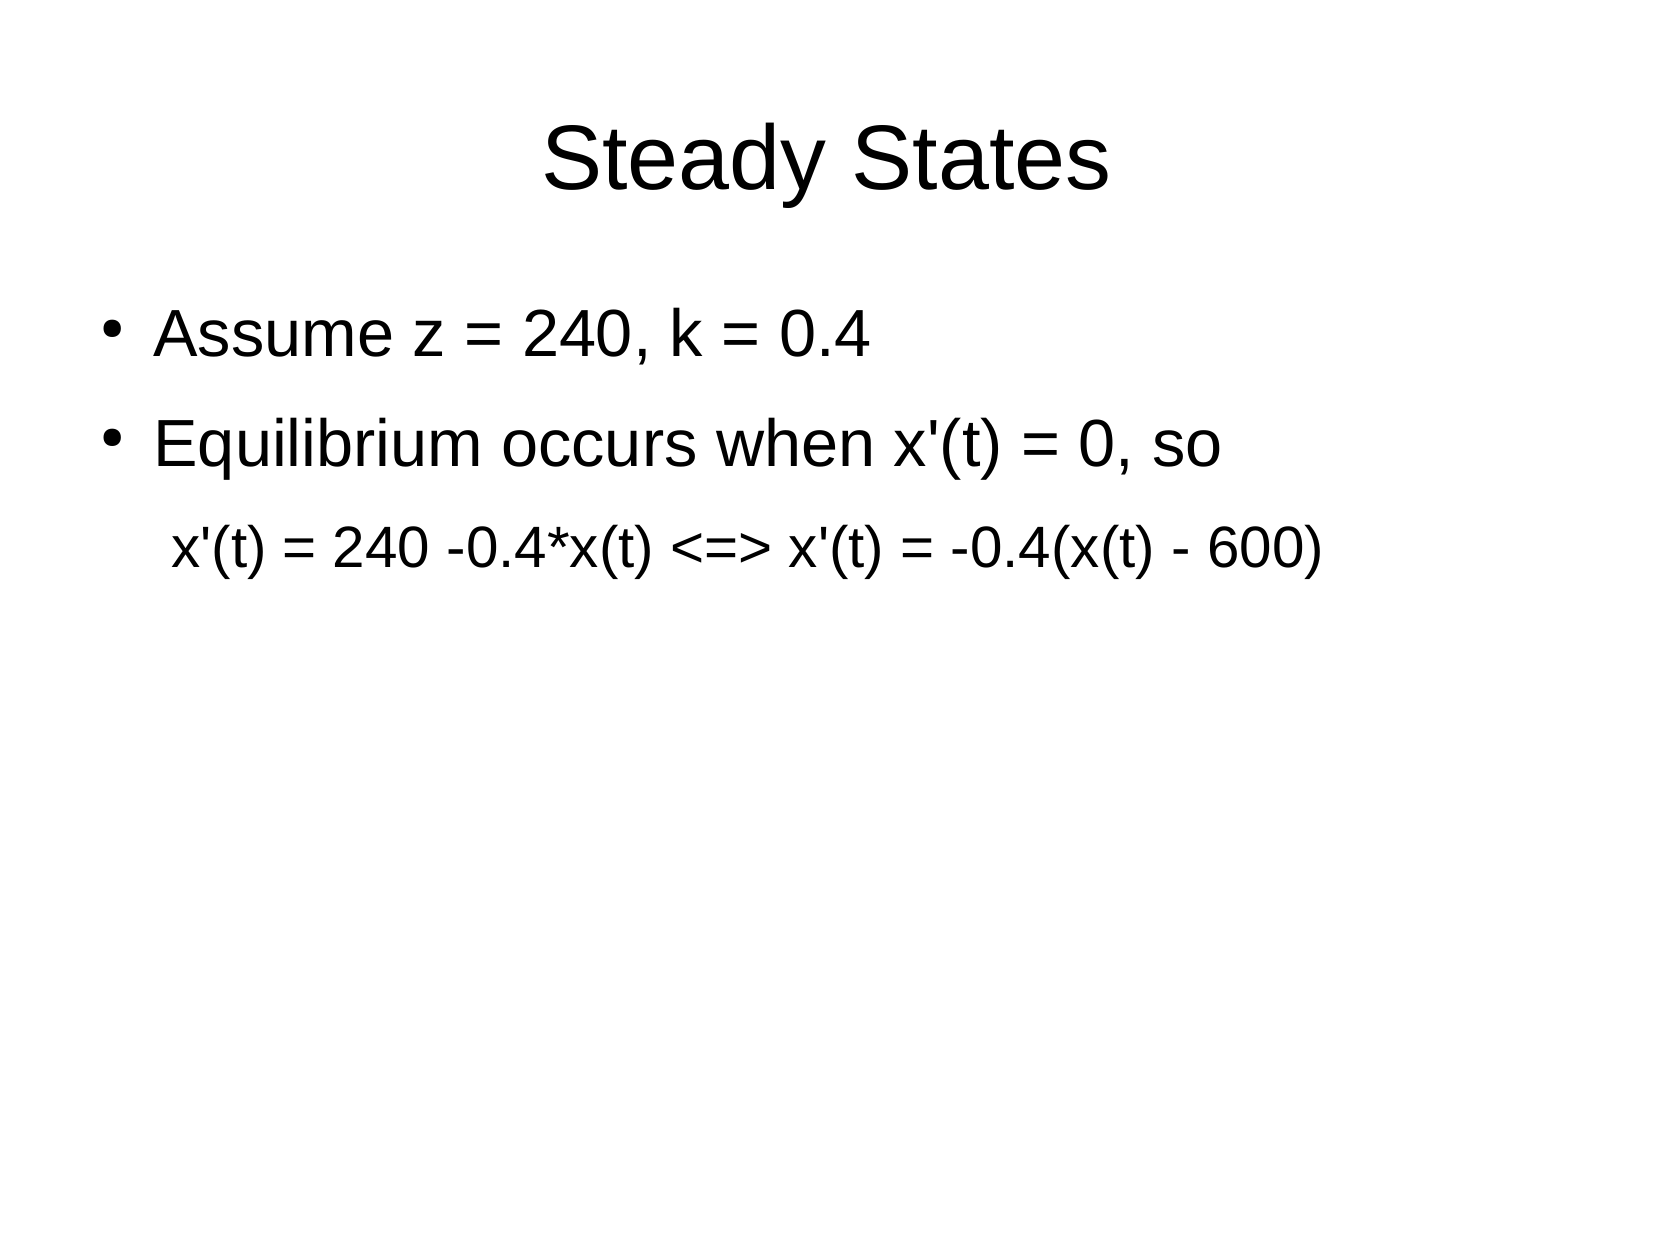

Steady States
Assume z = 240, k = 0.4
Equilibrium occurs when x'(t) = 0, so
x'(t) = 240 -0.4*x(t) <=> x'(t) = -0.4(x(t) - 600)